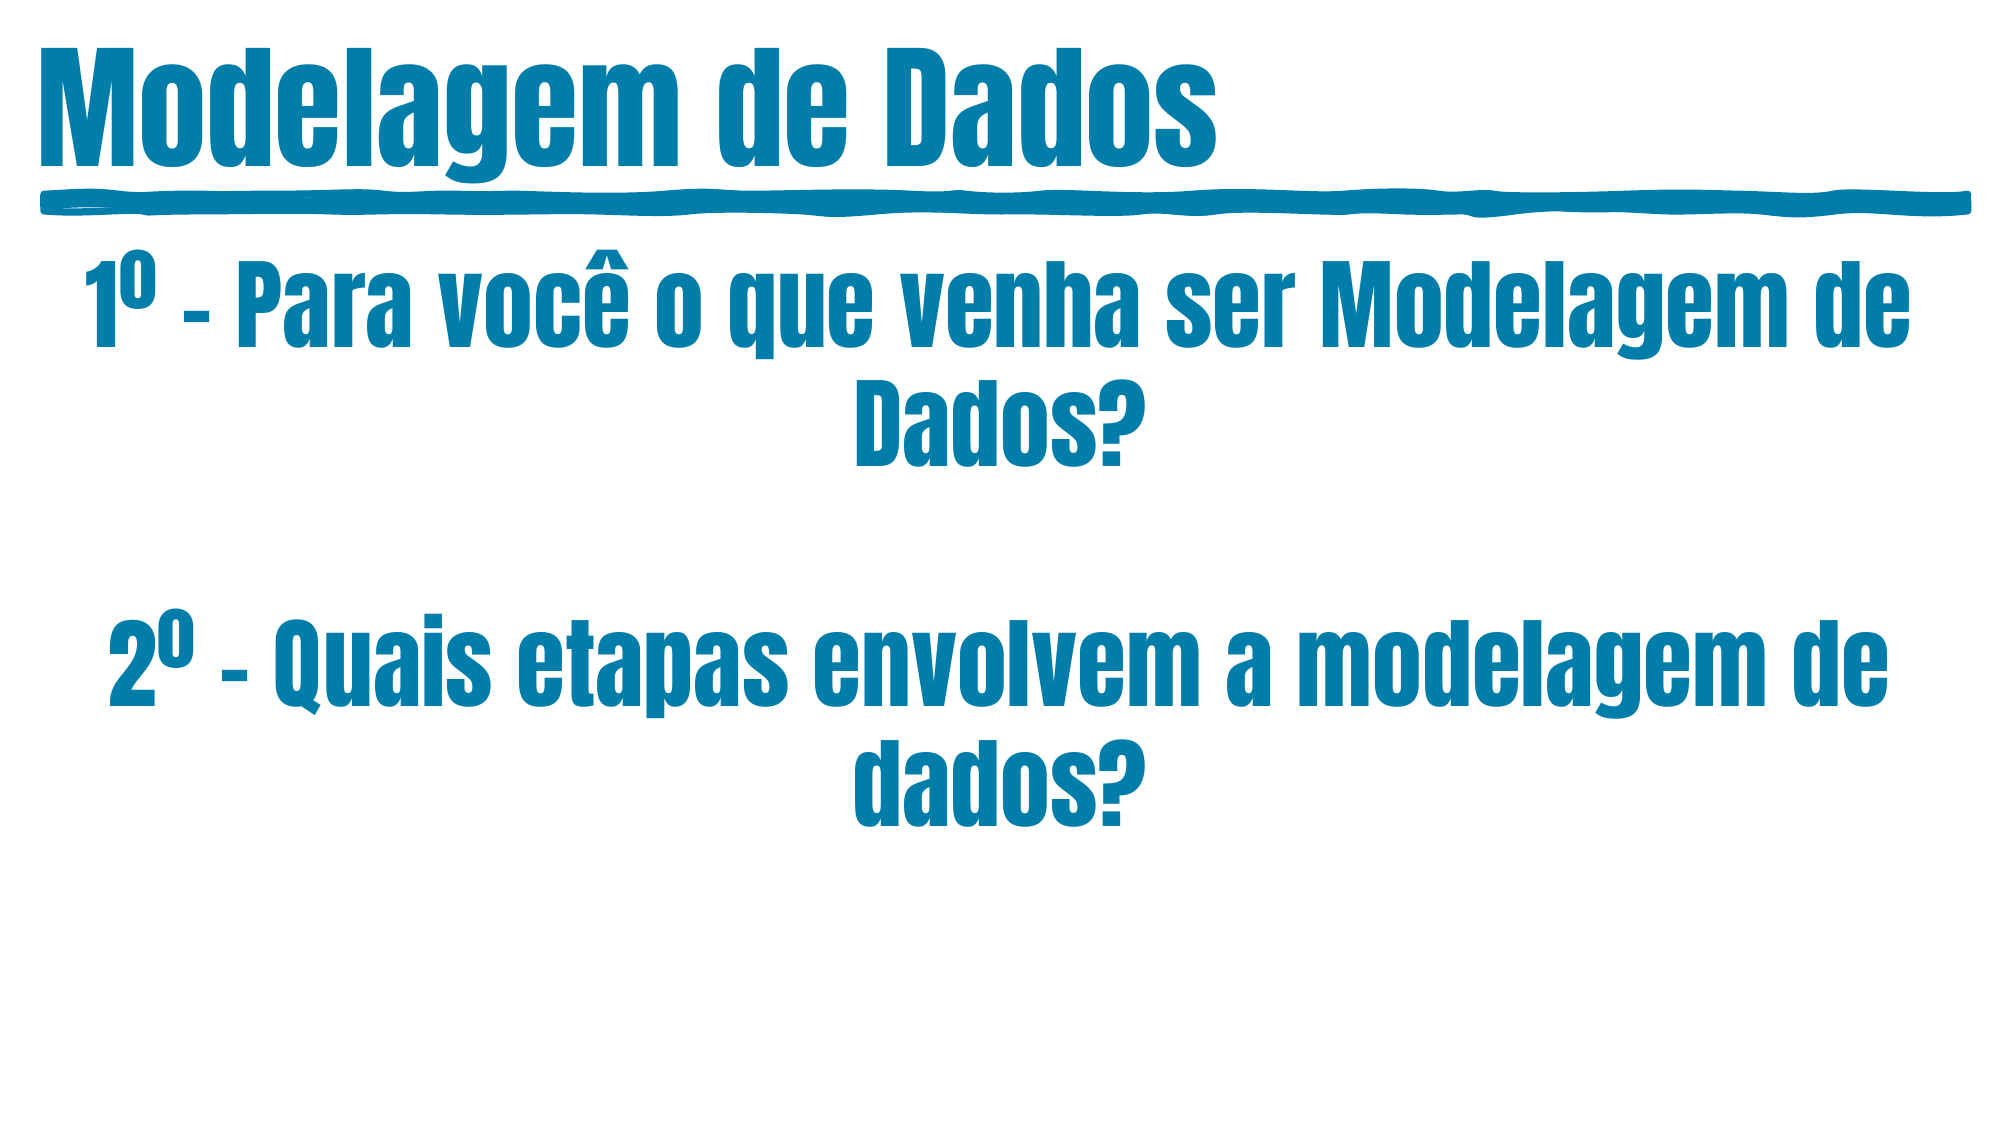

Modelagem de Dados

1º - Para você o que venha ser Modelagem de Dados?

2º - Quais etapas envolvem a modelagem de dados?

3º - Quais os tipos de modelagem de dados?